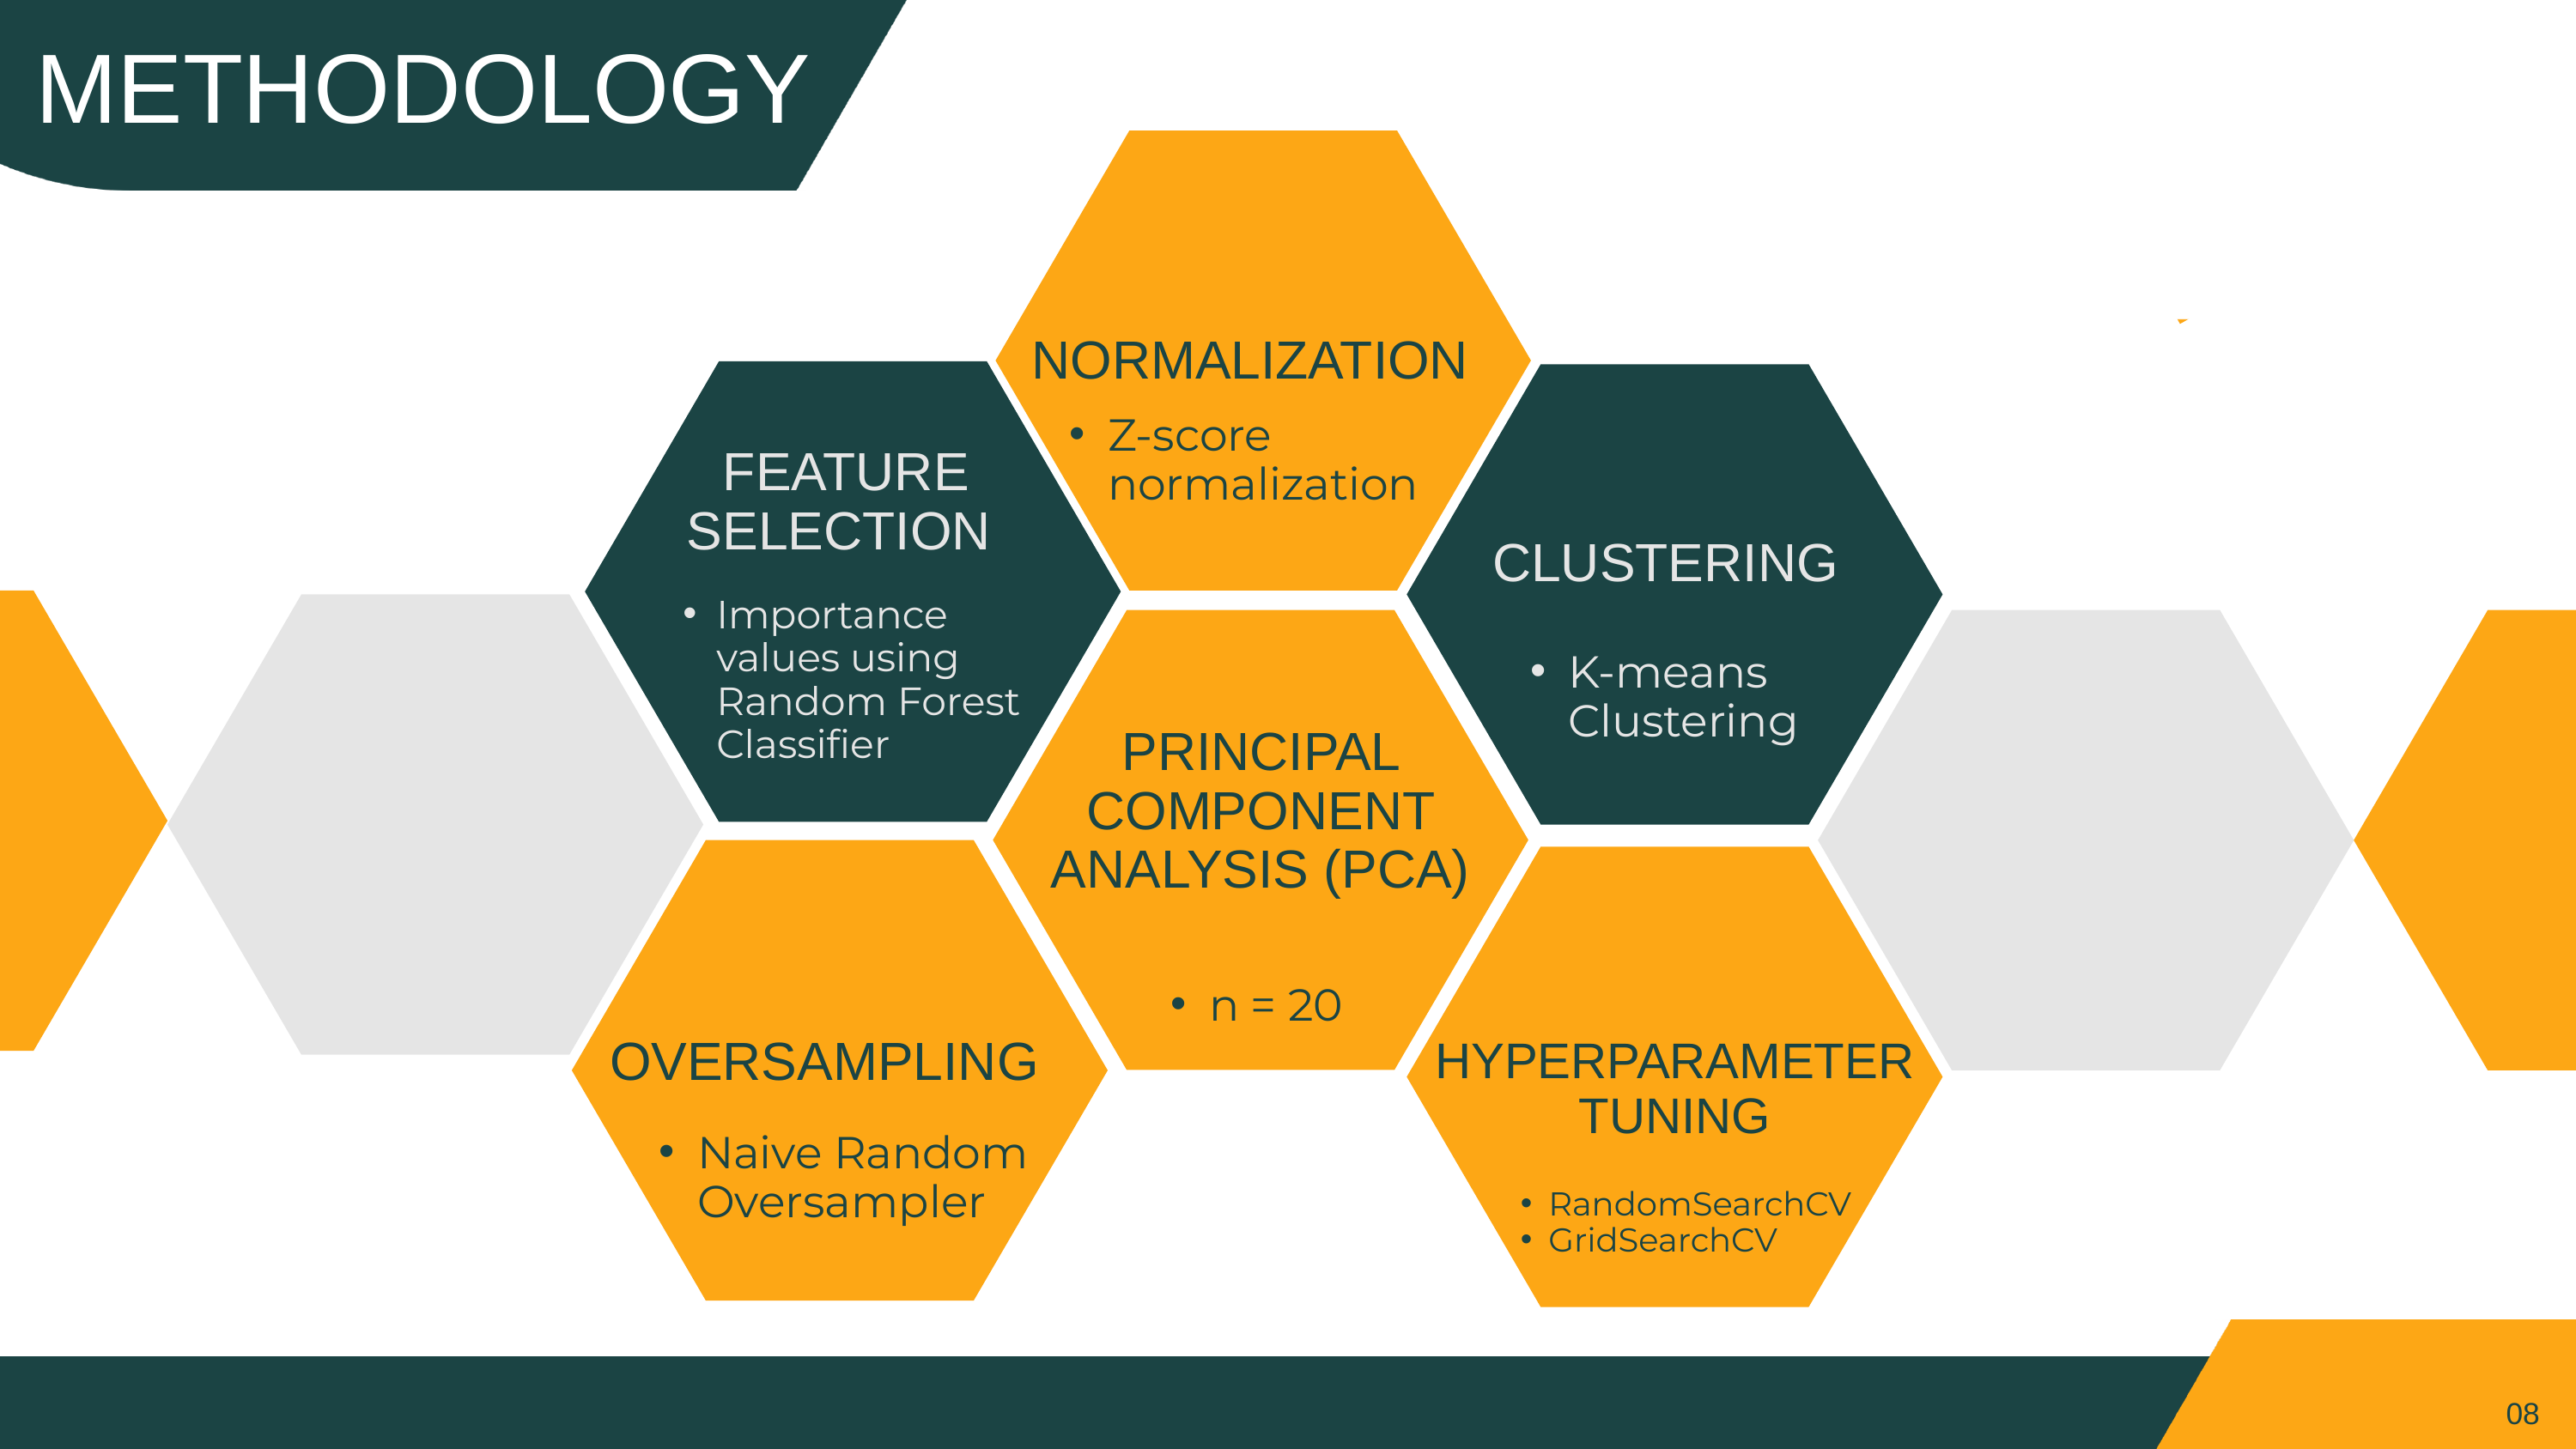

METHODOLOGY

NORMALIZATION

Z-score normalization
FEATURE SELECTION
CLUSTERING

Importance values using Random Forest Classifier

K-means Clustering
PRINCIPAL COMPONENT ANALYSIS (PCA)

n = 20
OVERSAMPLING
HYPERPARAMETER TUNING
Naive Random Oversampler
RandomSearchCV
GridSearchCV

06

08
08